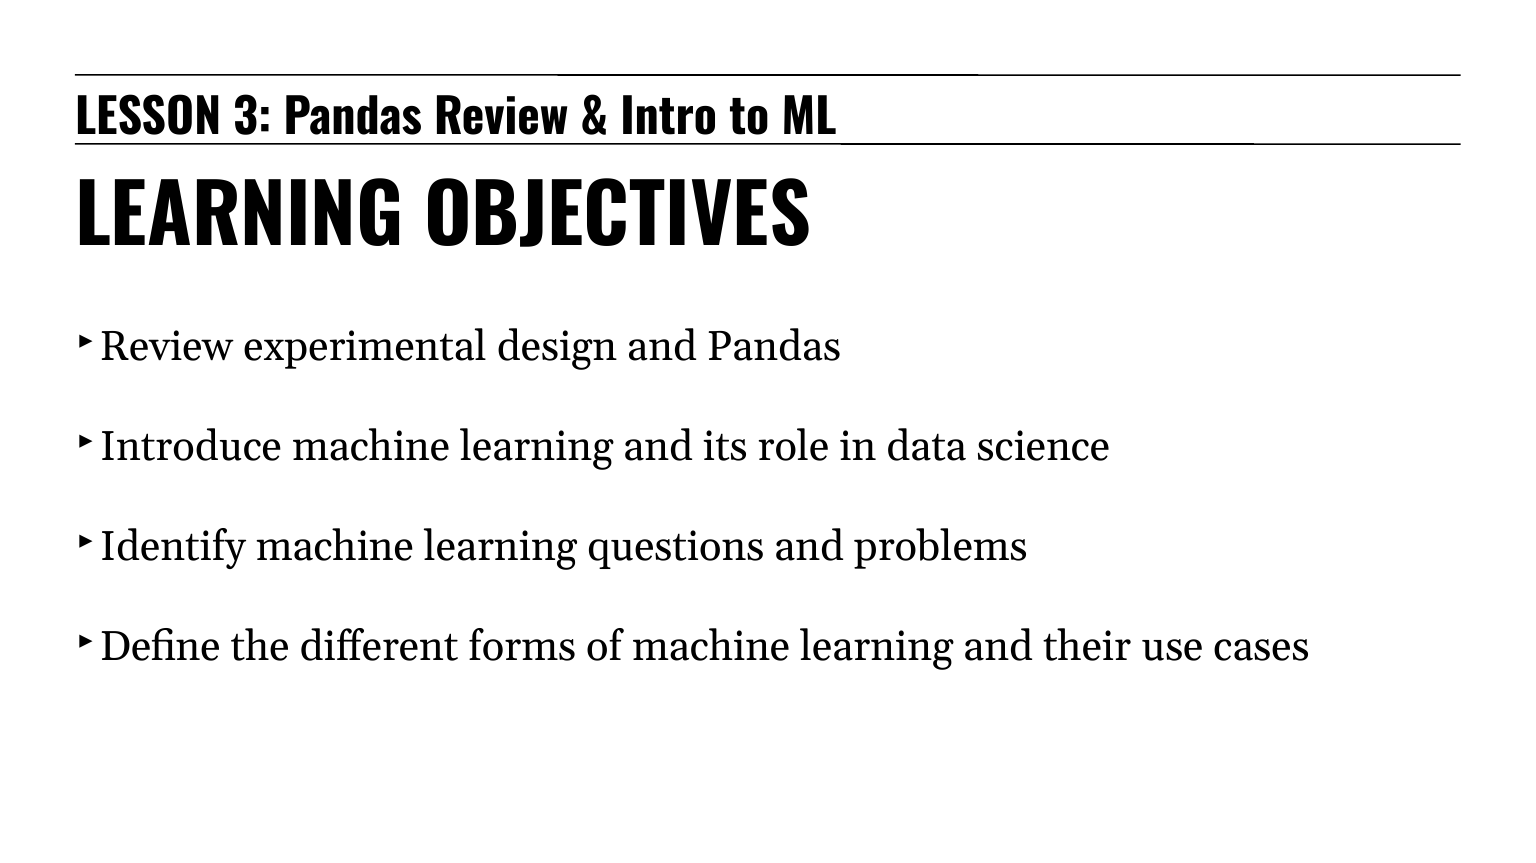

LESSON 3: Pandas Review & Intro to ML
LEARNING OBJECTIVES

Review experimental design and Pandas

Introduce machine learning and its role in data science

Identify machine learning questions and problems

Define the different forms of machine learning and their use cases